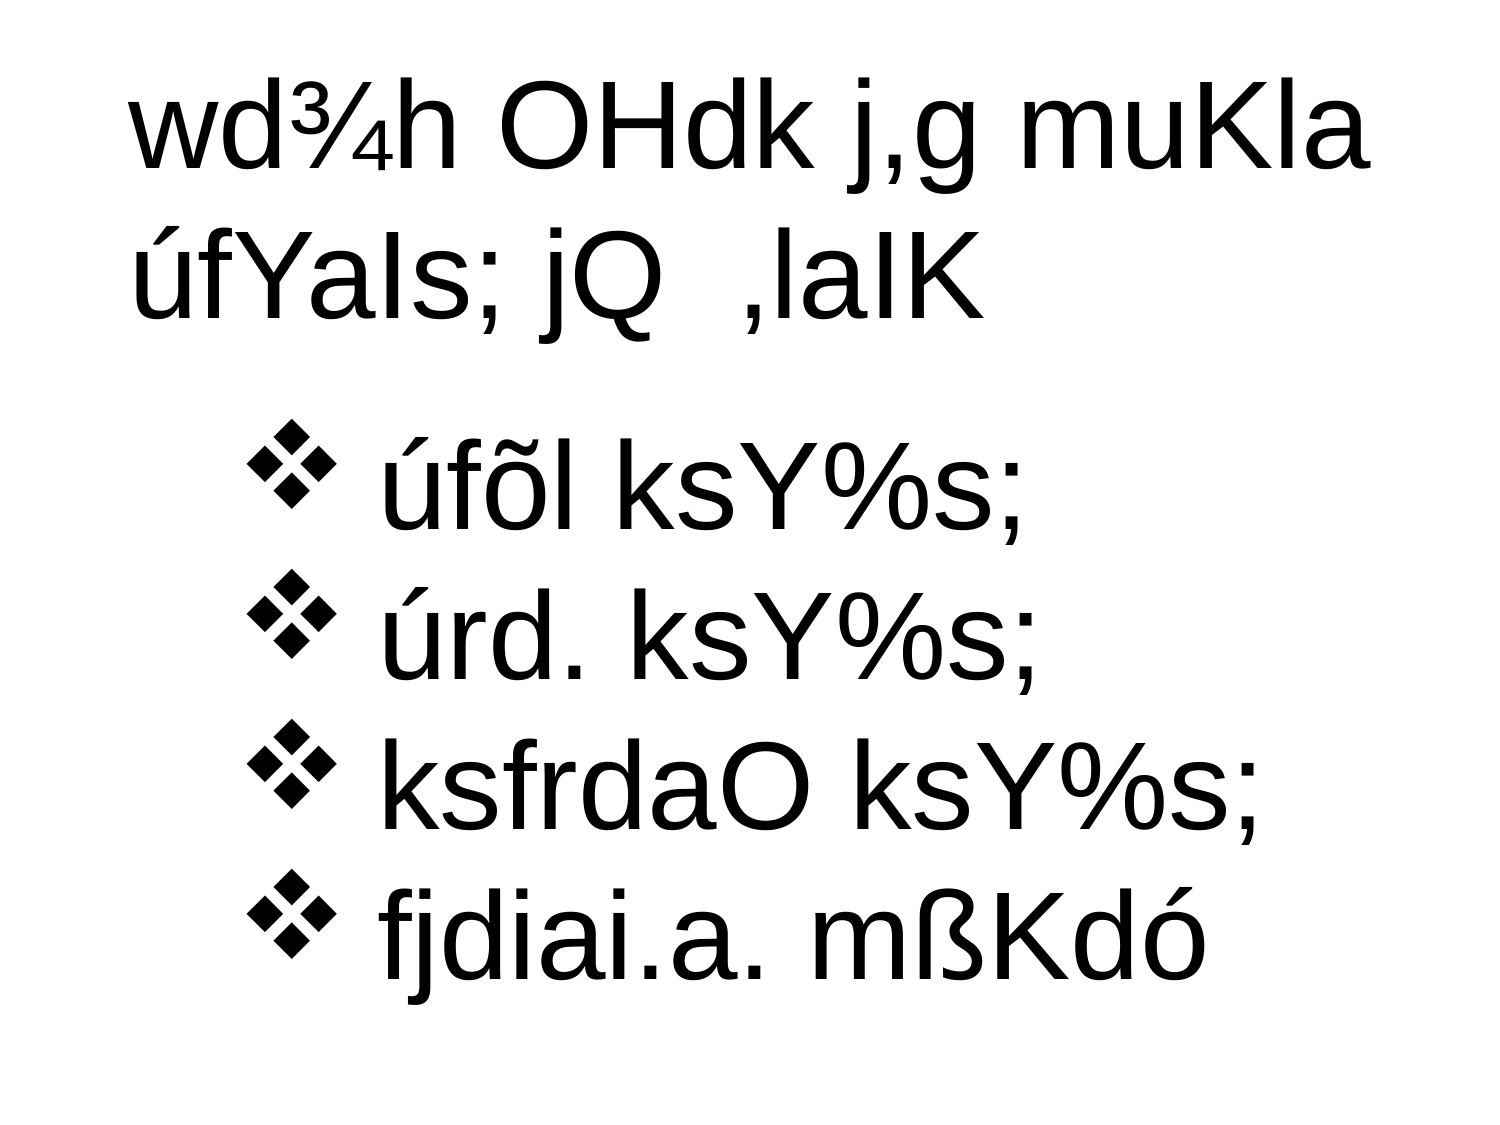

wd¾h OHdk j,g muKla  úfYaIs; jQ  ,laIK
úfõl ksY%s;
úrd. ksY%s;
ksfrdaO ksY%s;
fjdiai.a. mßKdó